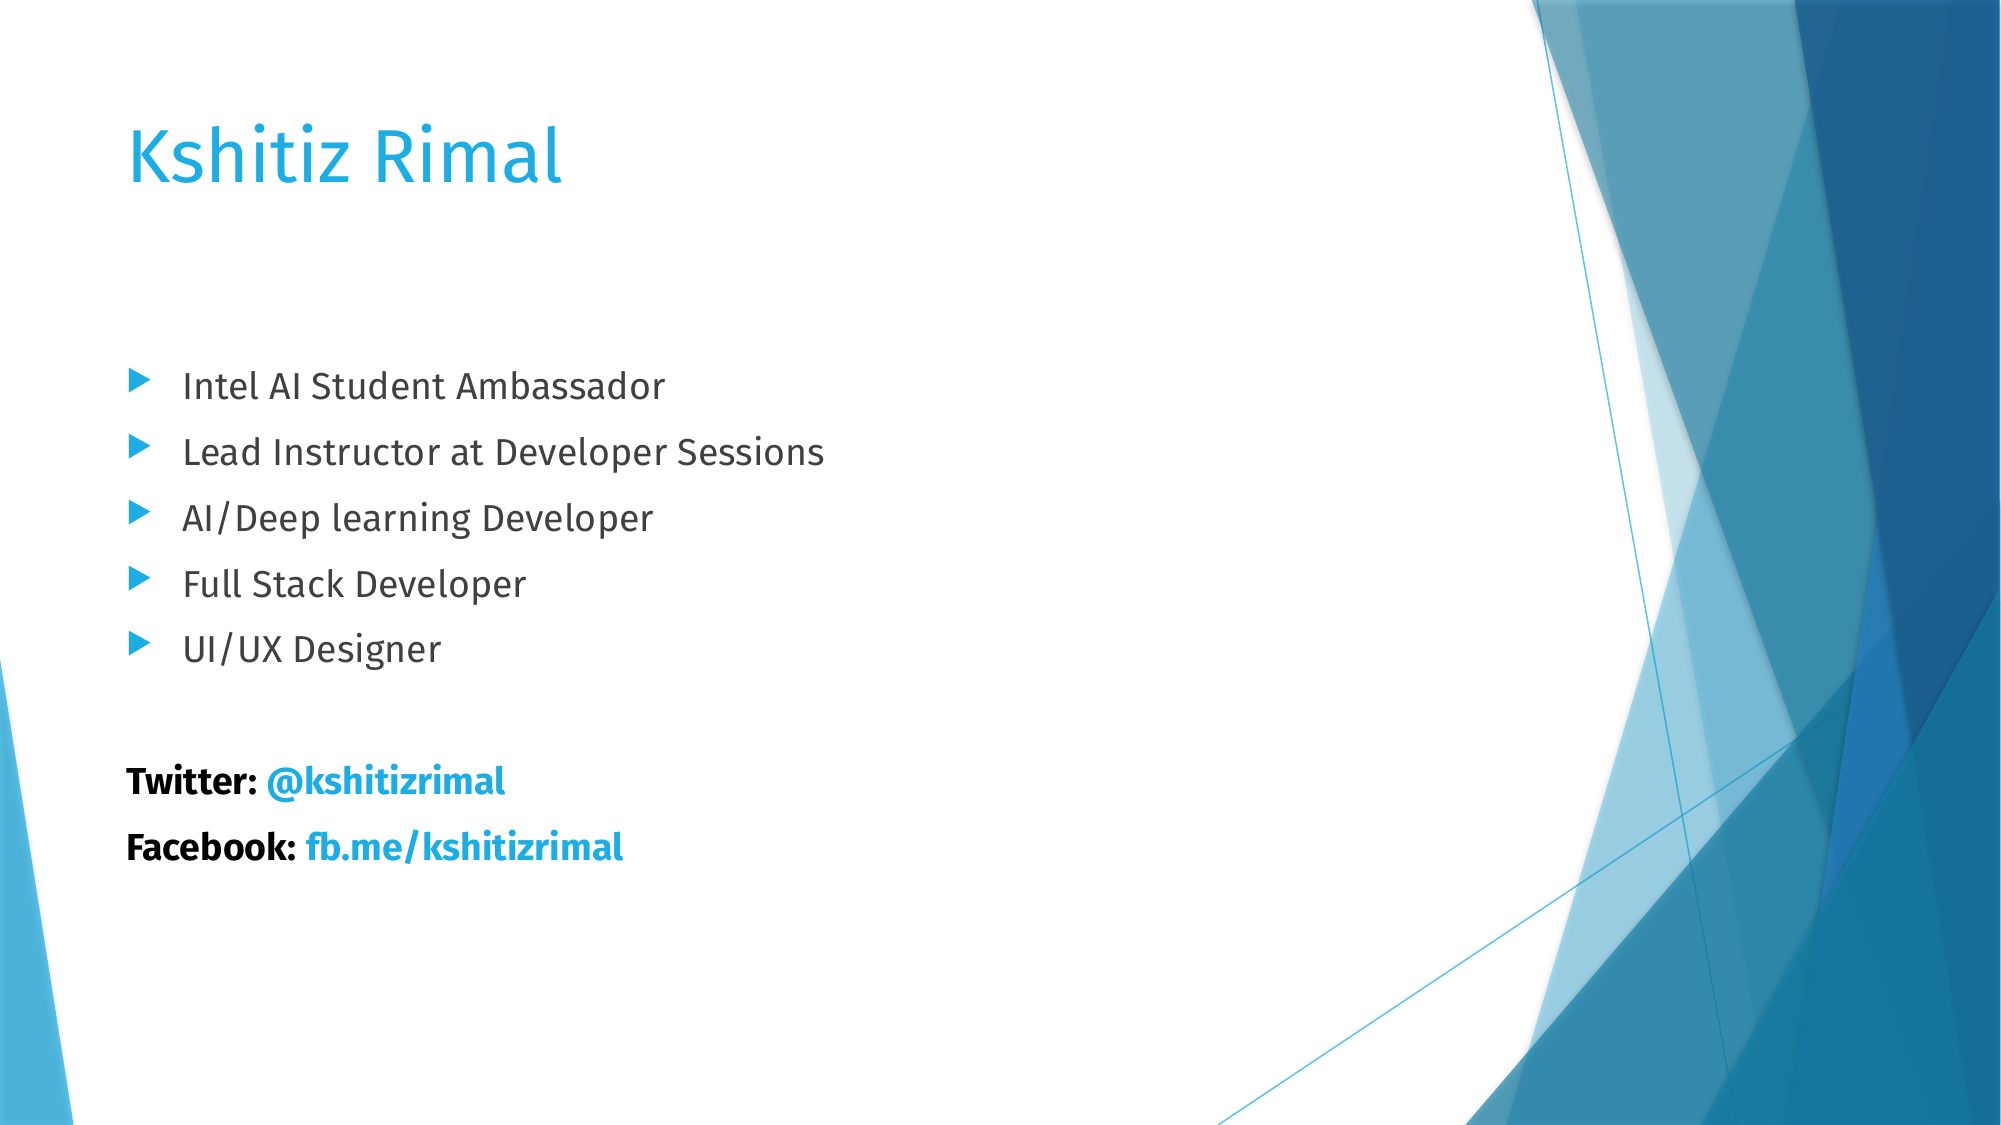

# Kshitiz Rimal
Intel AI Student Ambassador
Lead Instructor at Developer Sessions
AI/Deep learning Developer
Full Stack Developer
UI/UX Designer

Twitter: @kshitizrimal
Facebook: fb.me/kshitizrimal